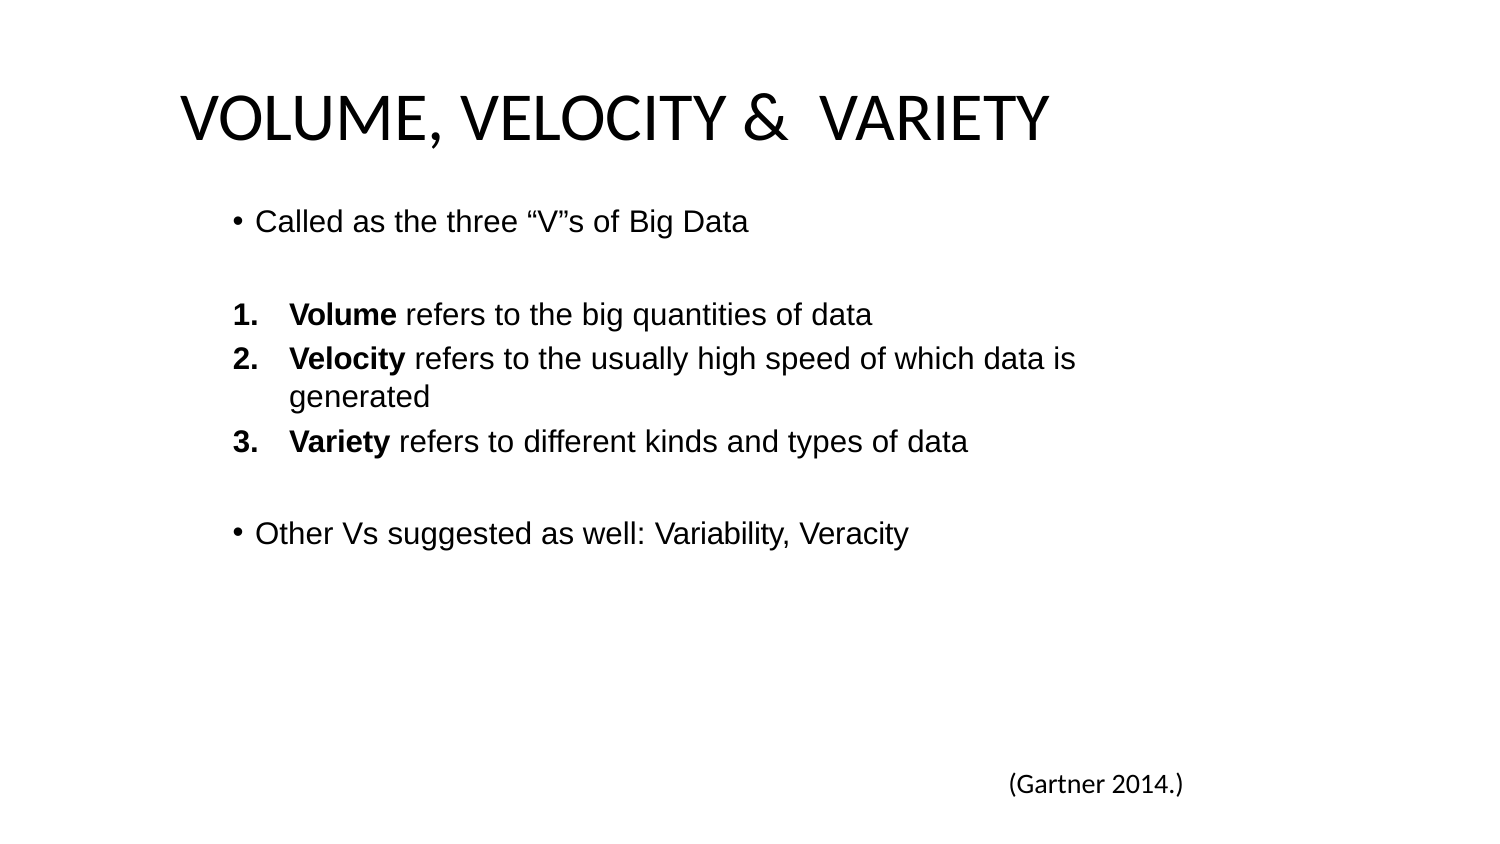

# VOLUME, VELOCITY &  VARIETY
Called as the three “V”s of Big Data

Volume refers to the big quantities of data
Velocity refers to the usually high speed of which data is generated
Variety refers to different kinds and types of data

Other Vs suggested as well: Variability, Veracity
(Gartner 2014.)